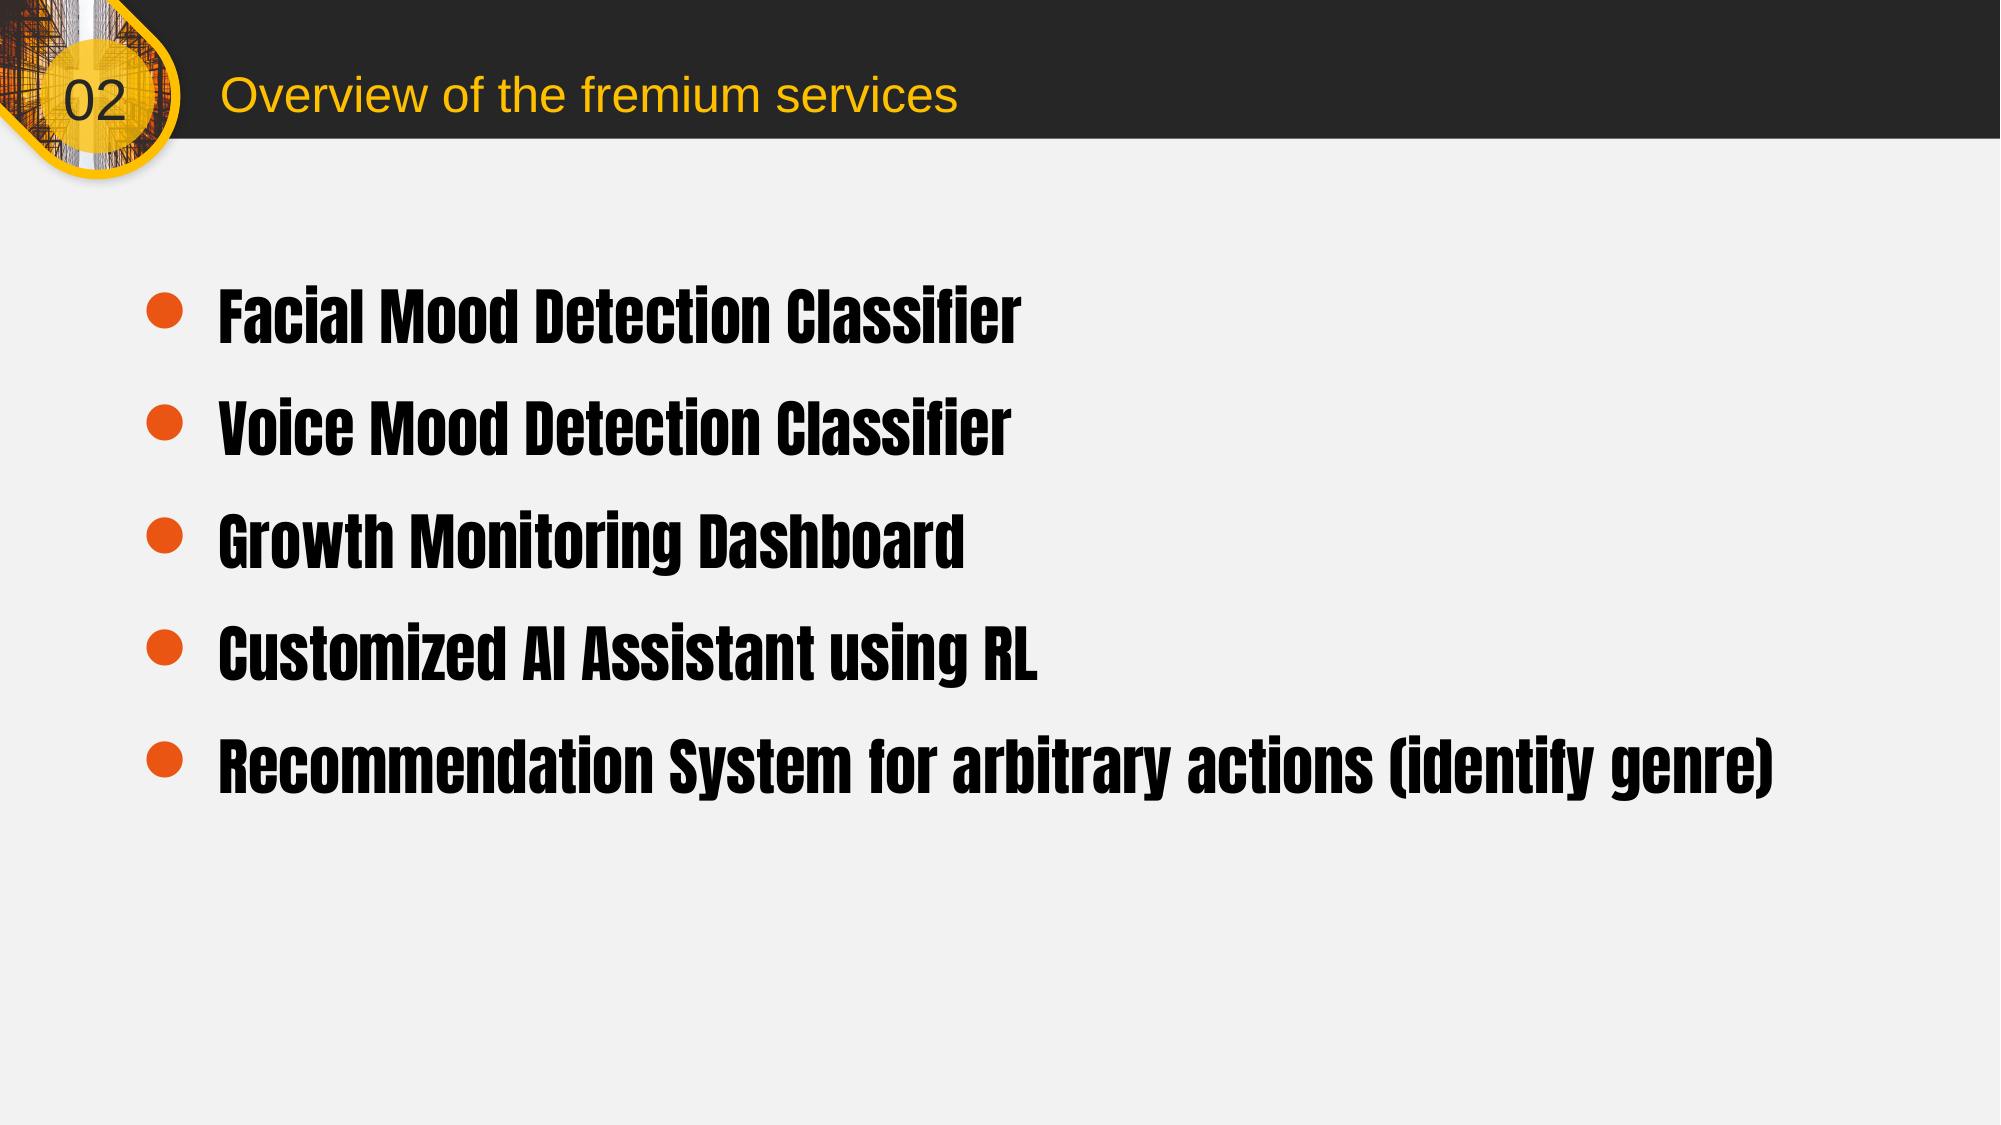

02
Overview of the fremium services
 Facial Mood Detection Classifier
 Voice Mood Detection Classifier
 Growth Monitoring Dashboard
 Customized AI Assistant using RL
 Recommendation System for arbitrary actions (identify genre)